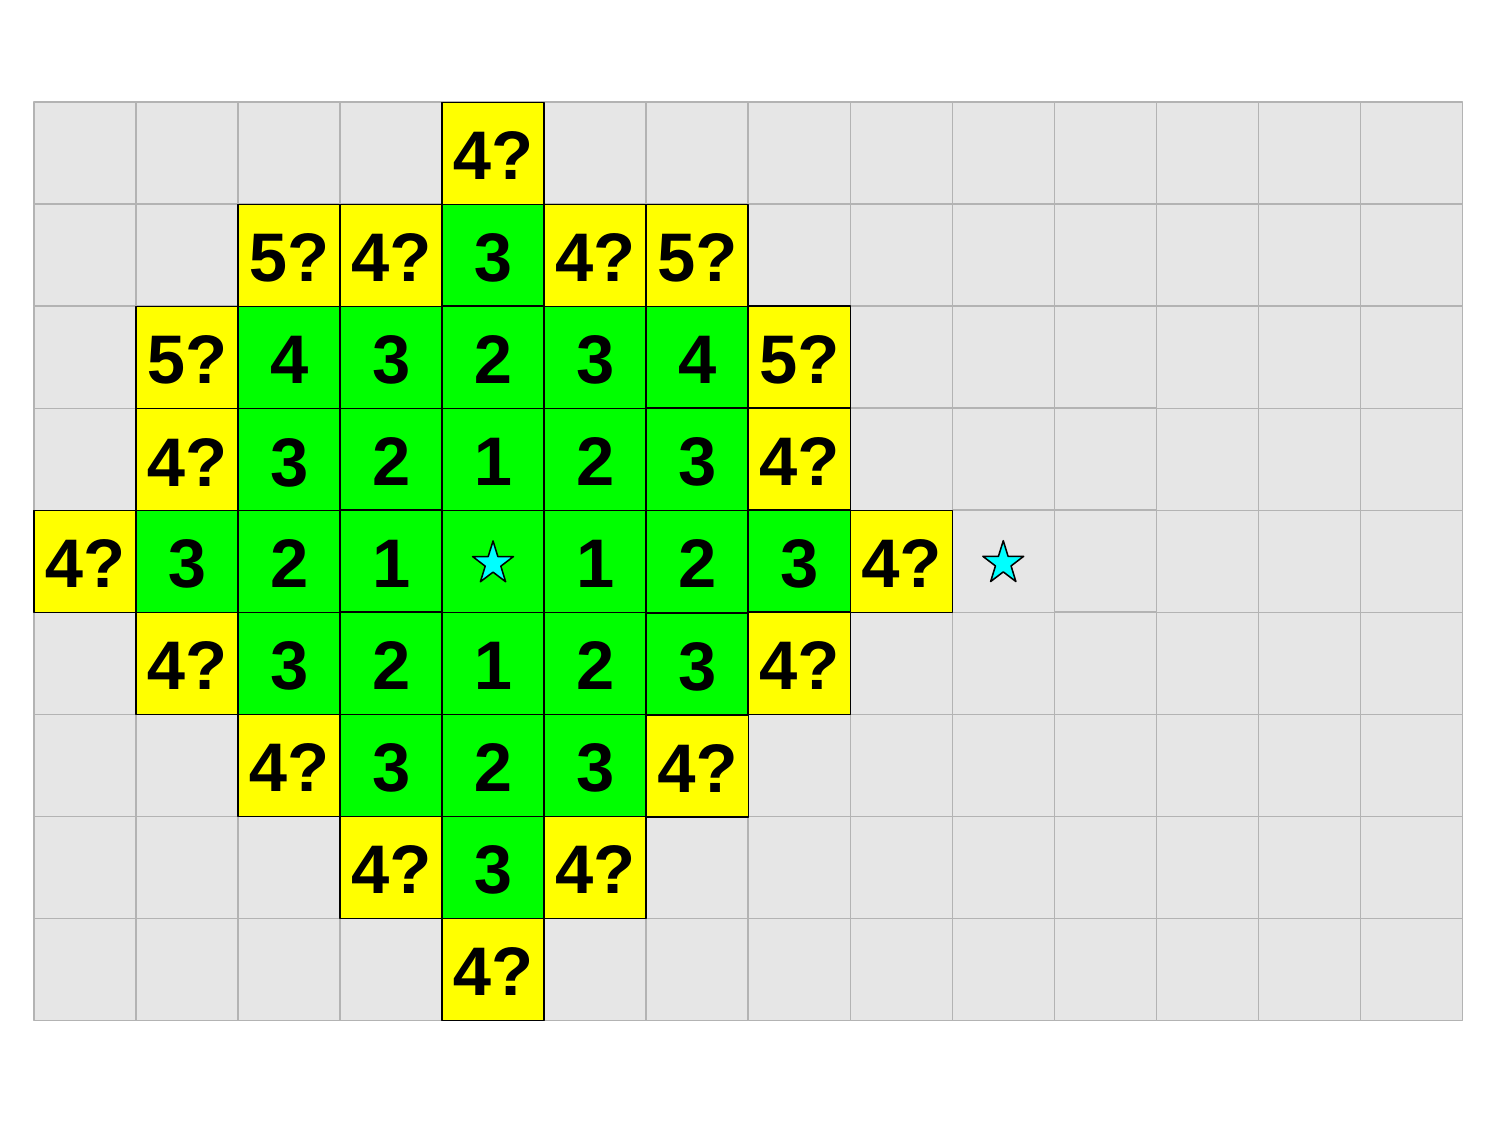

4?
3

5?
4?
4?
5?

4
5?

2
3

5?
4
3
2

1
2
3

4?

4?
3
1
3

2

1
2

4?
3
4?

4?

4?
3
2
1
2

3

4?
3
2
3

4?
4?

3

4?

4?